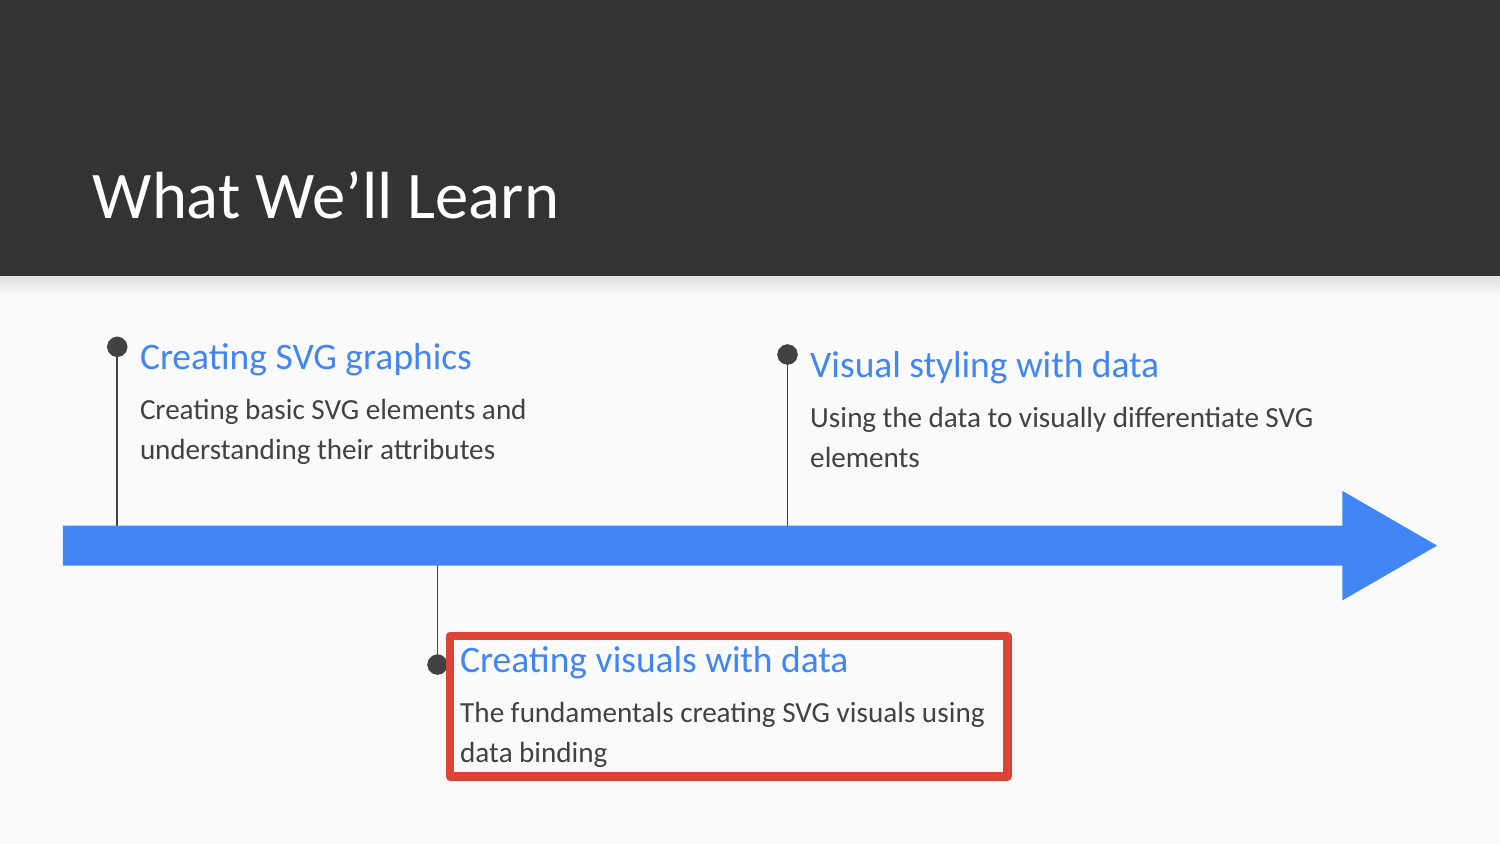

What We’ll Learn
Creating SVG graphics
Visual styling with data
Creating basic SVG elements and understanding their attributes
Using the data to visually differentiate SVG elements

# Creating visuals with data
`
The fundamentals creating SVG visuals using data binding